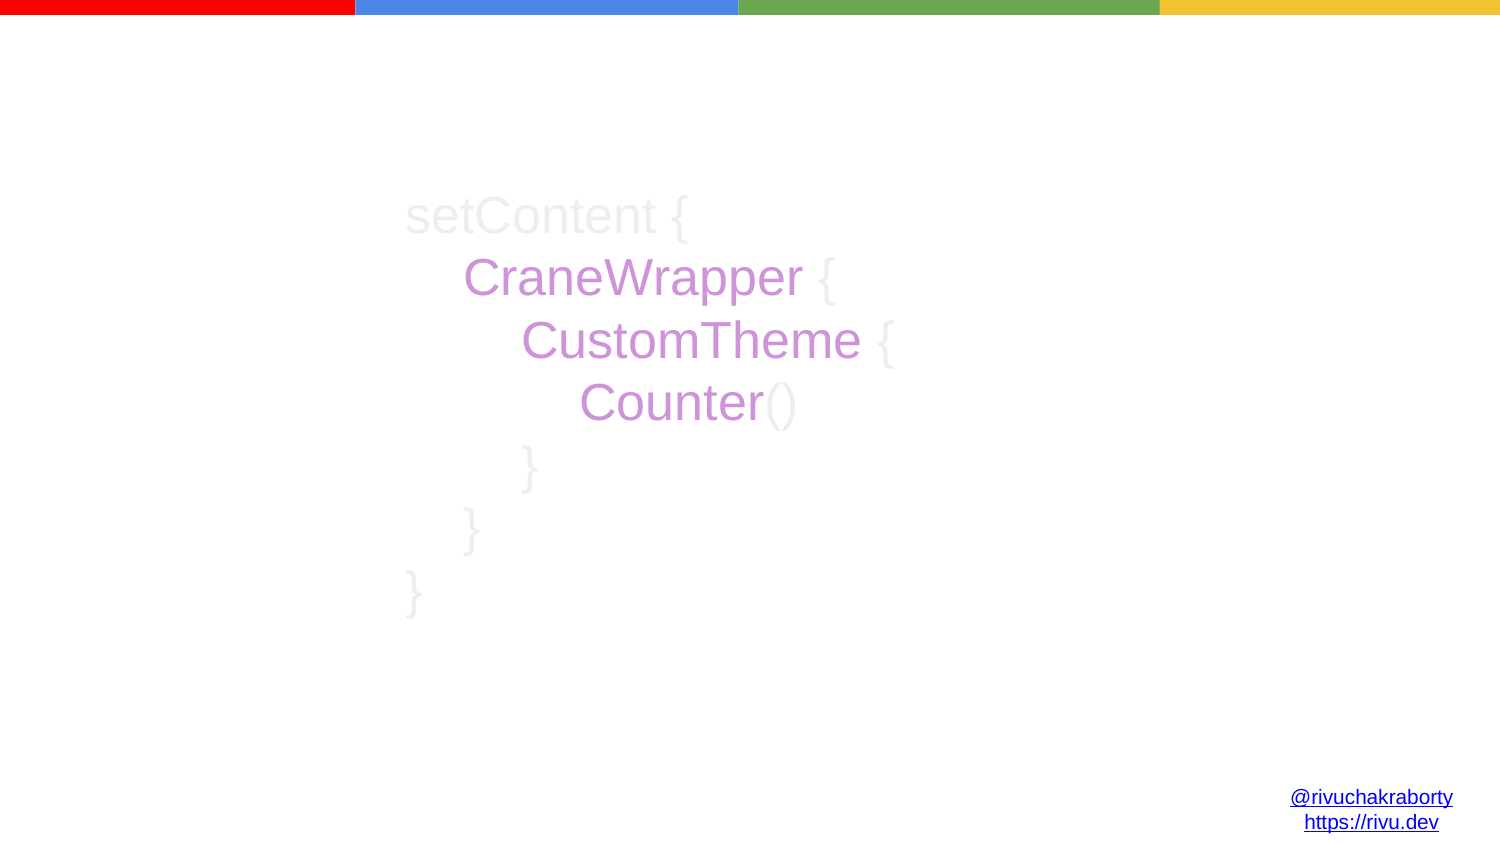

How to use Jetpack Compose
setContent {
    CraneWrapper {
        CustomTheme {
            Counter()
        }
    }
}
@rivuchakraborty
https://rivu.dev